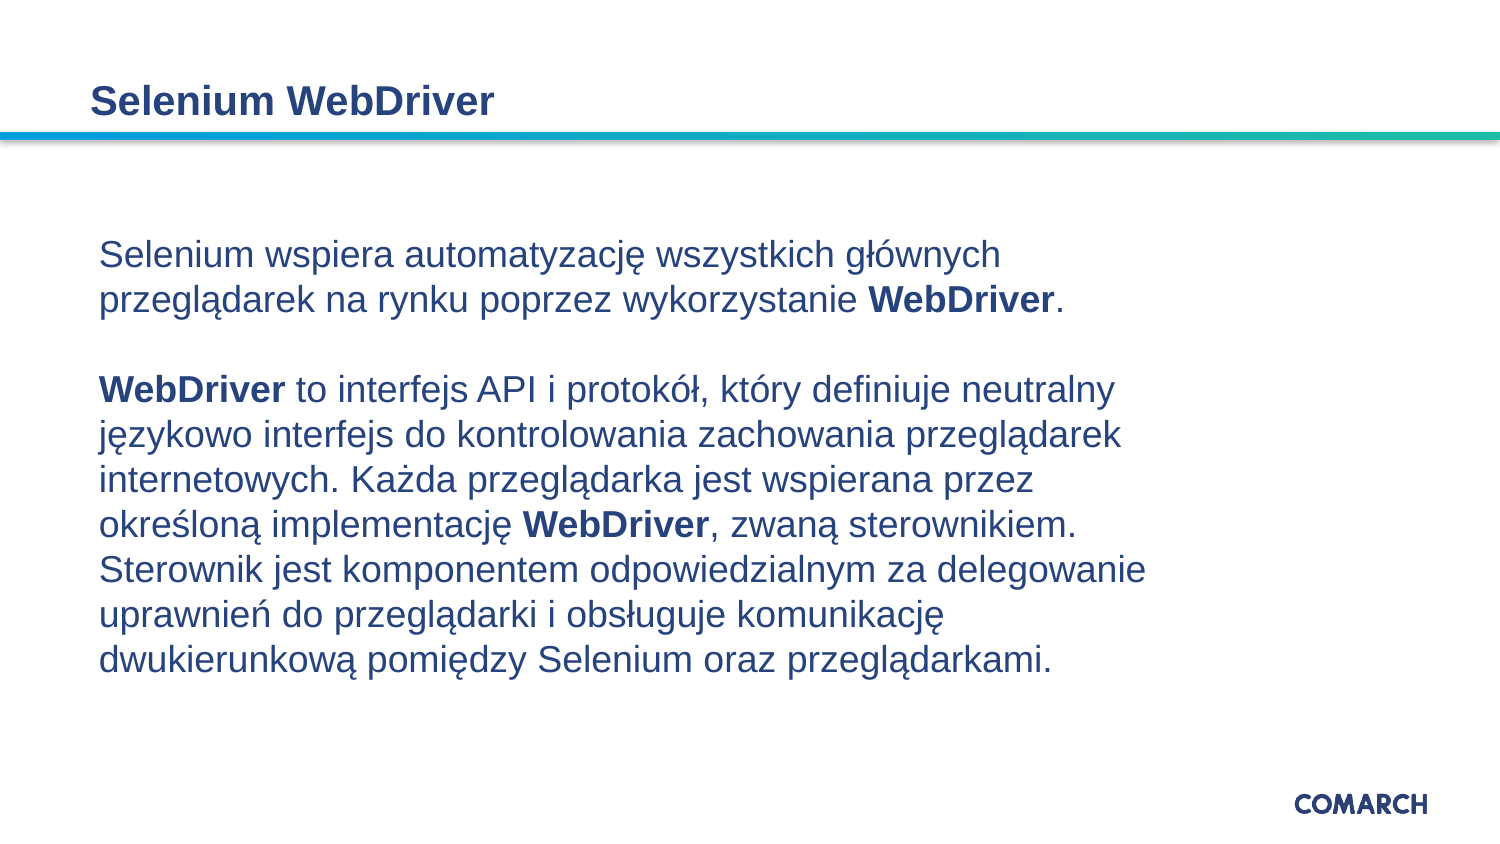

# Selenium WebDriver
Selenium wspiera automatyzację wszystkich głównych przeglądarek na rynku poprzez wykorzystanie WebDriver.

WebDriver to interfejs API i protokół, który definiuje neutralny językowo interfejs do kontrolowania zachowania przeglądarek internetowych. Każda przeglądarka jest wspierana przez określoną implementację WebDriver, zwaną sterownikiem. Sterownik jest komponentem odpowiedzialnym za delegowanie uprawnień do przeglądarki i obsługuje komunikację dwukierunkową pomiędzy Selenium oraz przeglądarkami.